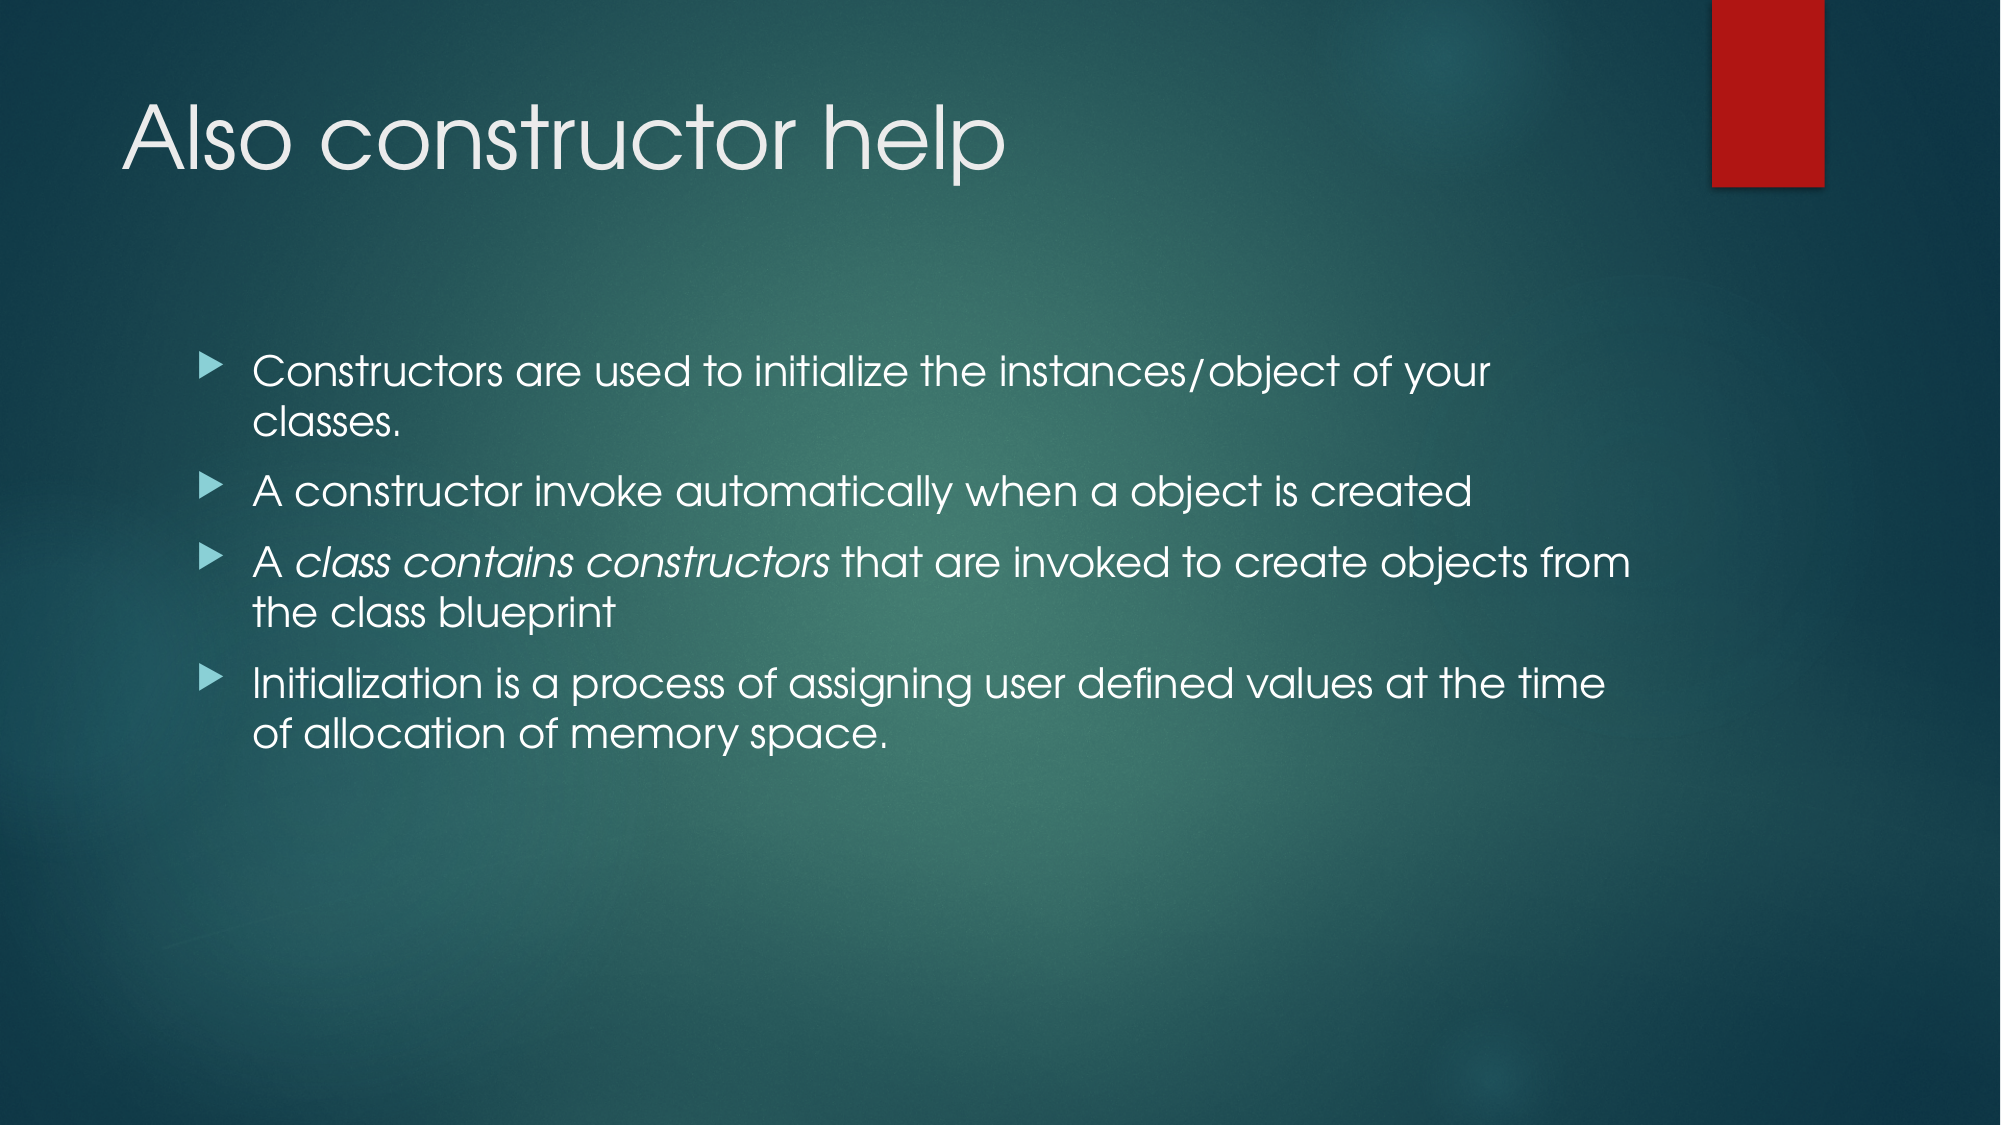

# Also constructor help
Constructors are used to initialize the instances/object of your classes.
A constructor invoke automatically when a object is created
A class contains constructors that are invoked to create objects from the class blueprint
Initialization is a process of assigning user defined values at the time of allocation of memory space.